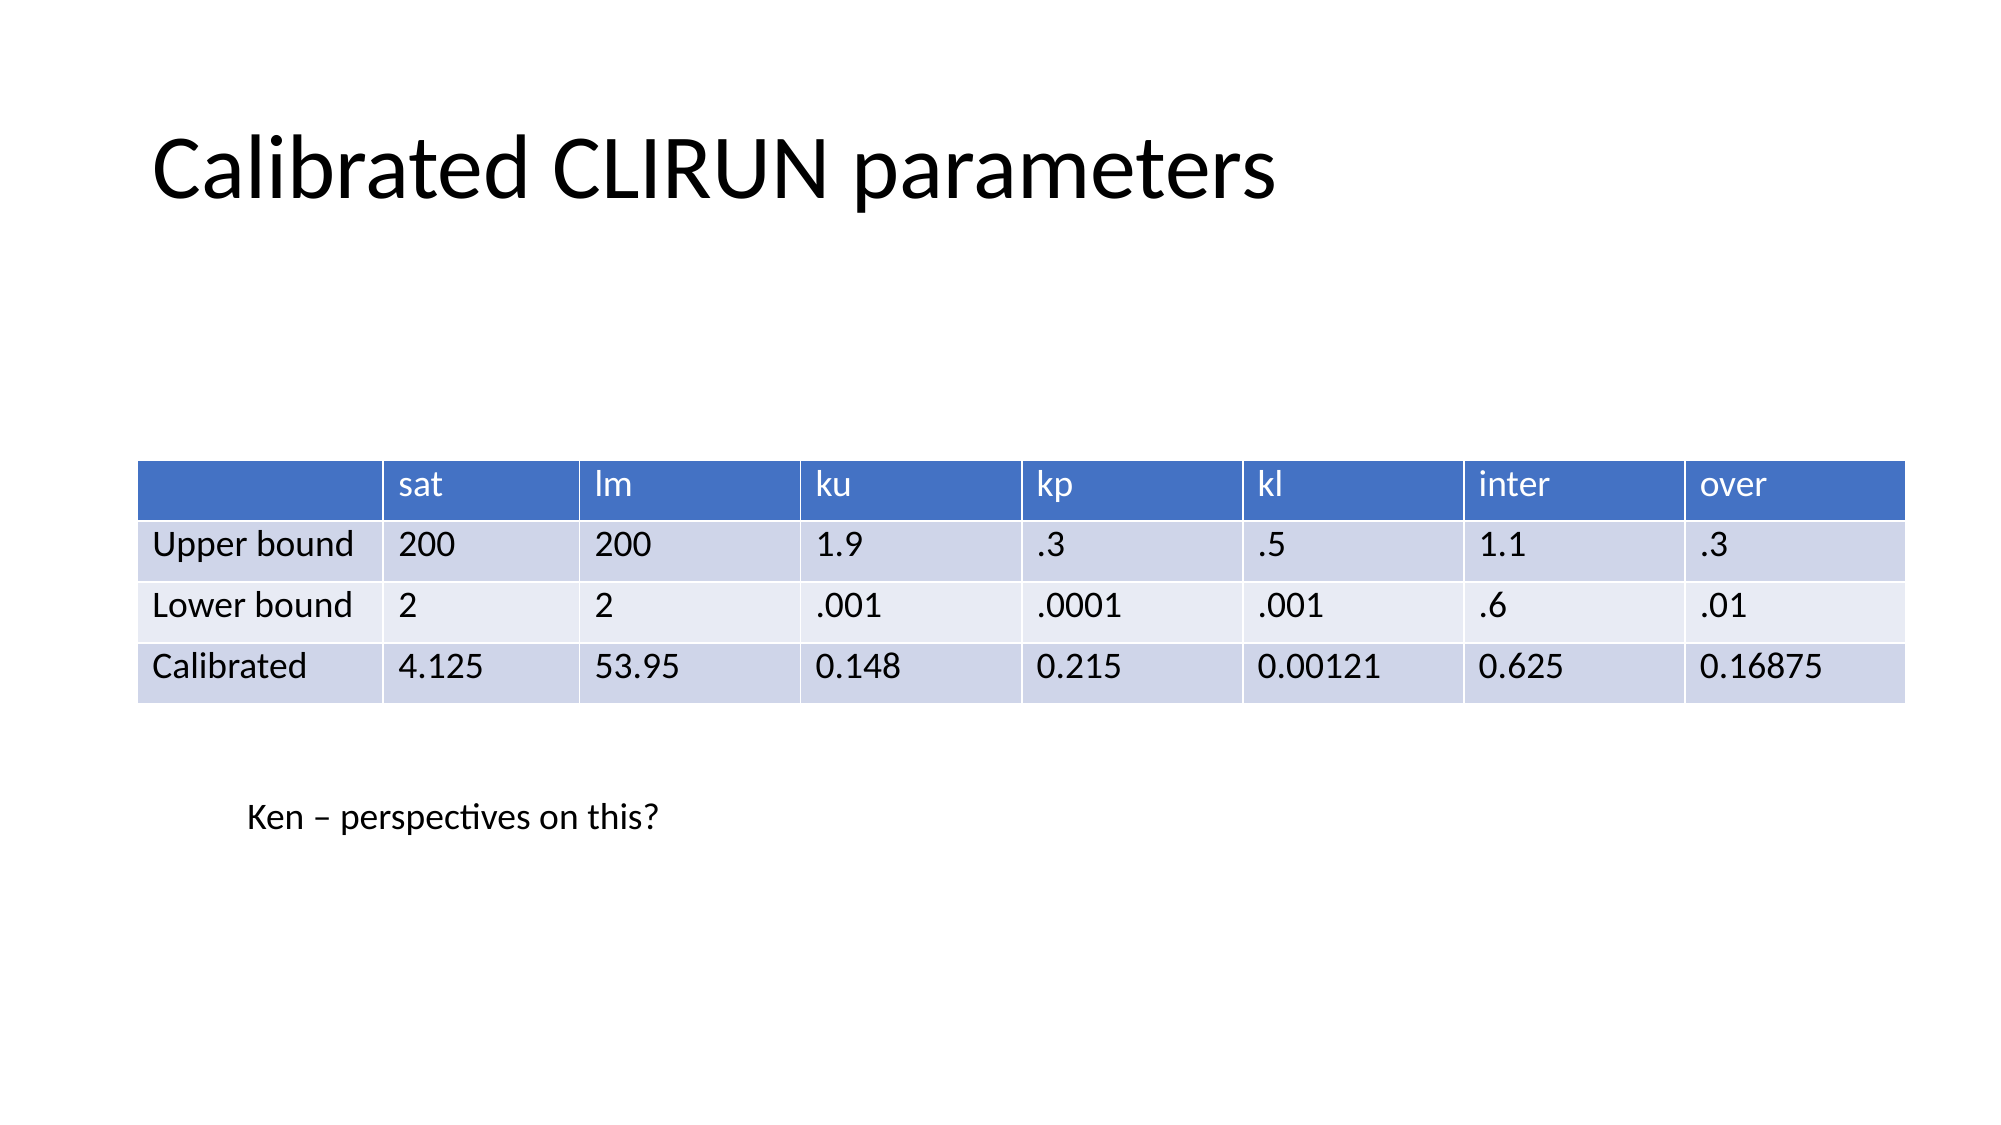

# Calibrated CLIRUN parameters
|  | sat | lm | ku | kp | kl | inter | over |
| --- | --- | --- | --- | --- | --- | --- | --- |
| Upper bound | 200 | 200 | 1.9 | .3 | .5 | 1.1 | .3 |
| Lower bound | 2 | 2 | .001 | .0001 | .001 | .6 | .01 |
| Calibrated | 4.125 | 53.95 | 0.148 | 0.215 | 0.00121 | 0.625 | 0.16875 |
Ken – perspectives on this?